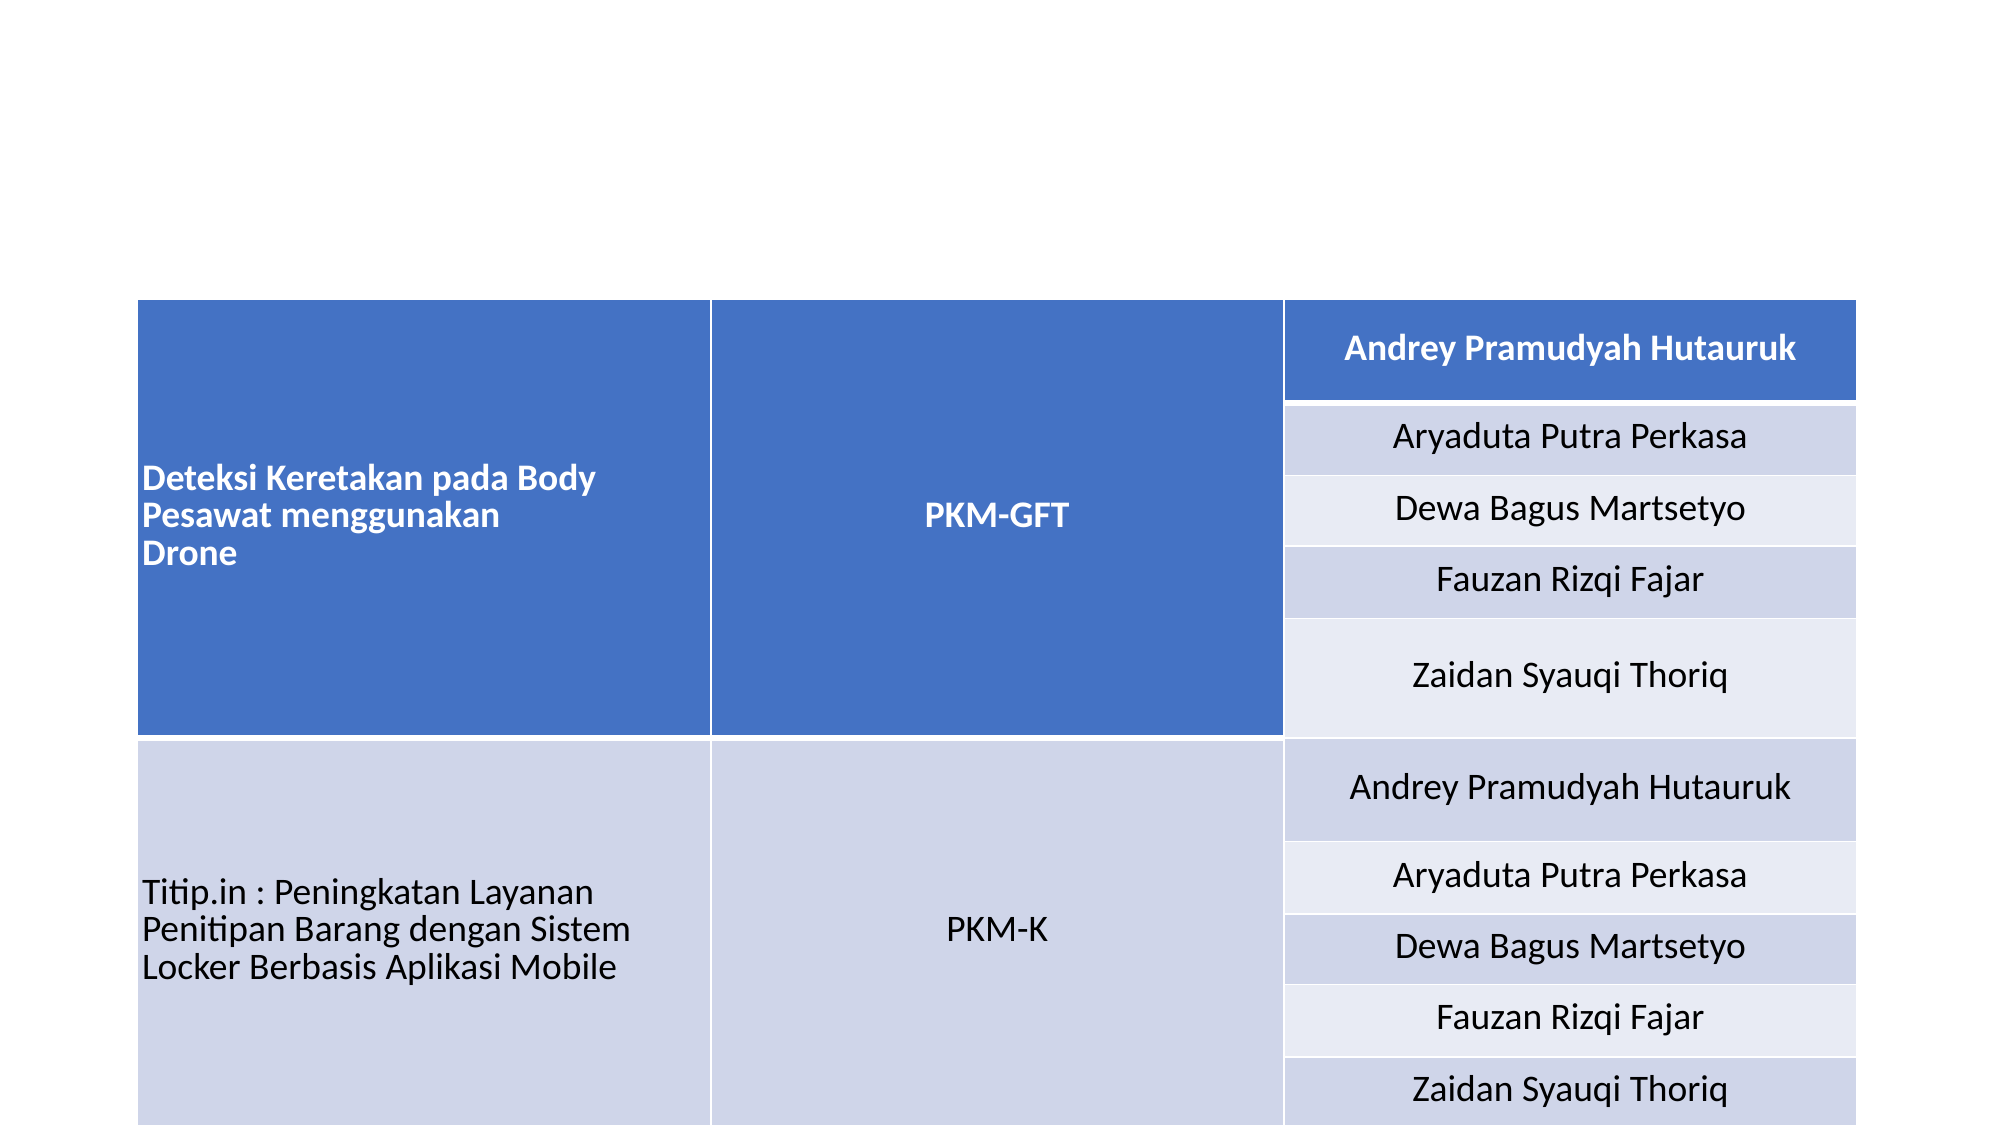

#
| Deteksi Keretakan pada Body Pesawat menggunakan Drone | PKM-GFT | Andrey Pramudyah Hutauruk |
| --- | --- | --- |
|  |  | Aryaduta Putra Perkasa |
|  |  | Dewa Bagus Martsetyo |
|  |  | Fauzan Rizqi Fajar |
|  |  | Zaidan Syauqi Thoriq |
| Titip.in : Peningkatan Layanan Penitipan Barang dengan Sistem Locker Berbasis Aplikasi Mobile | PKM-K | Andrey Pramudyah Hutauruk |
|  |  | Aryaduta Putra Perkasa |
|  |  | Dewa Bagus Martsetyo |
|  |  | Fauzan Rizqi Fajar |
|  |  | Zaidan Syauqi Thoriq |